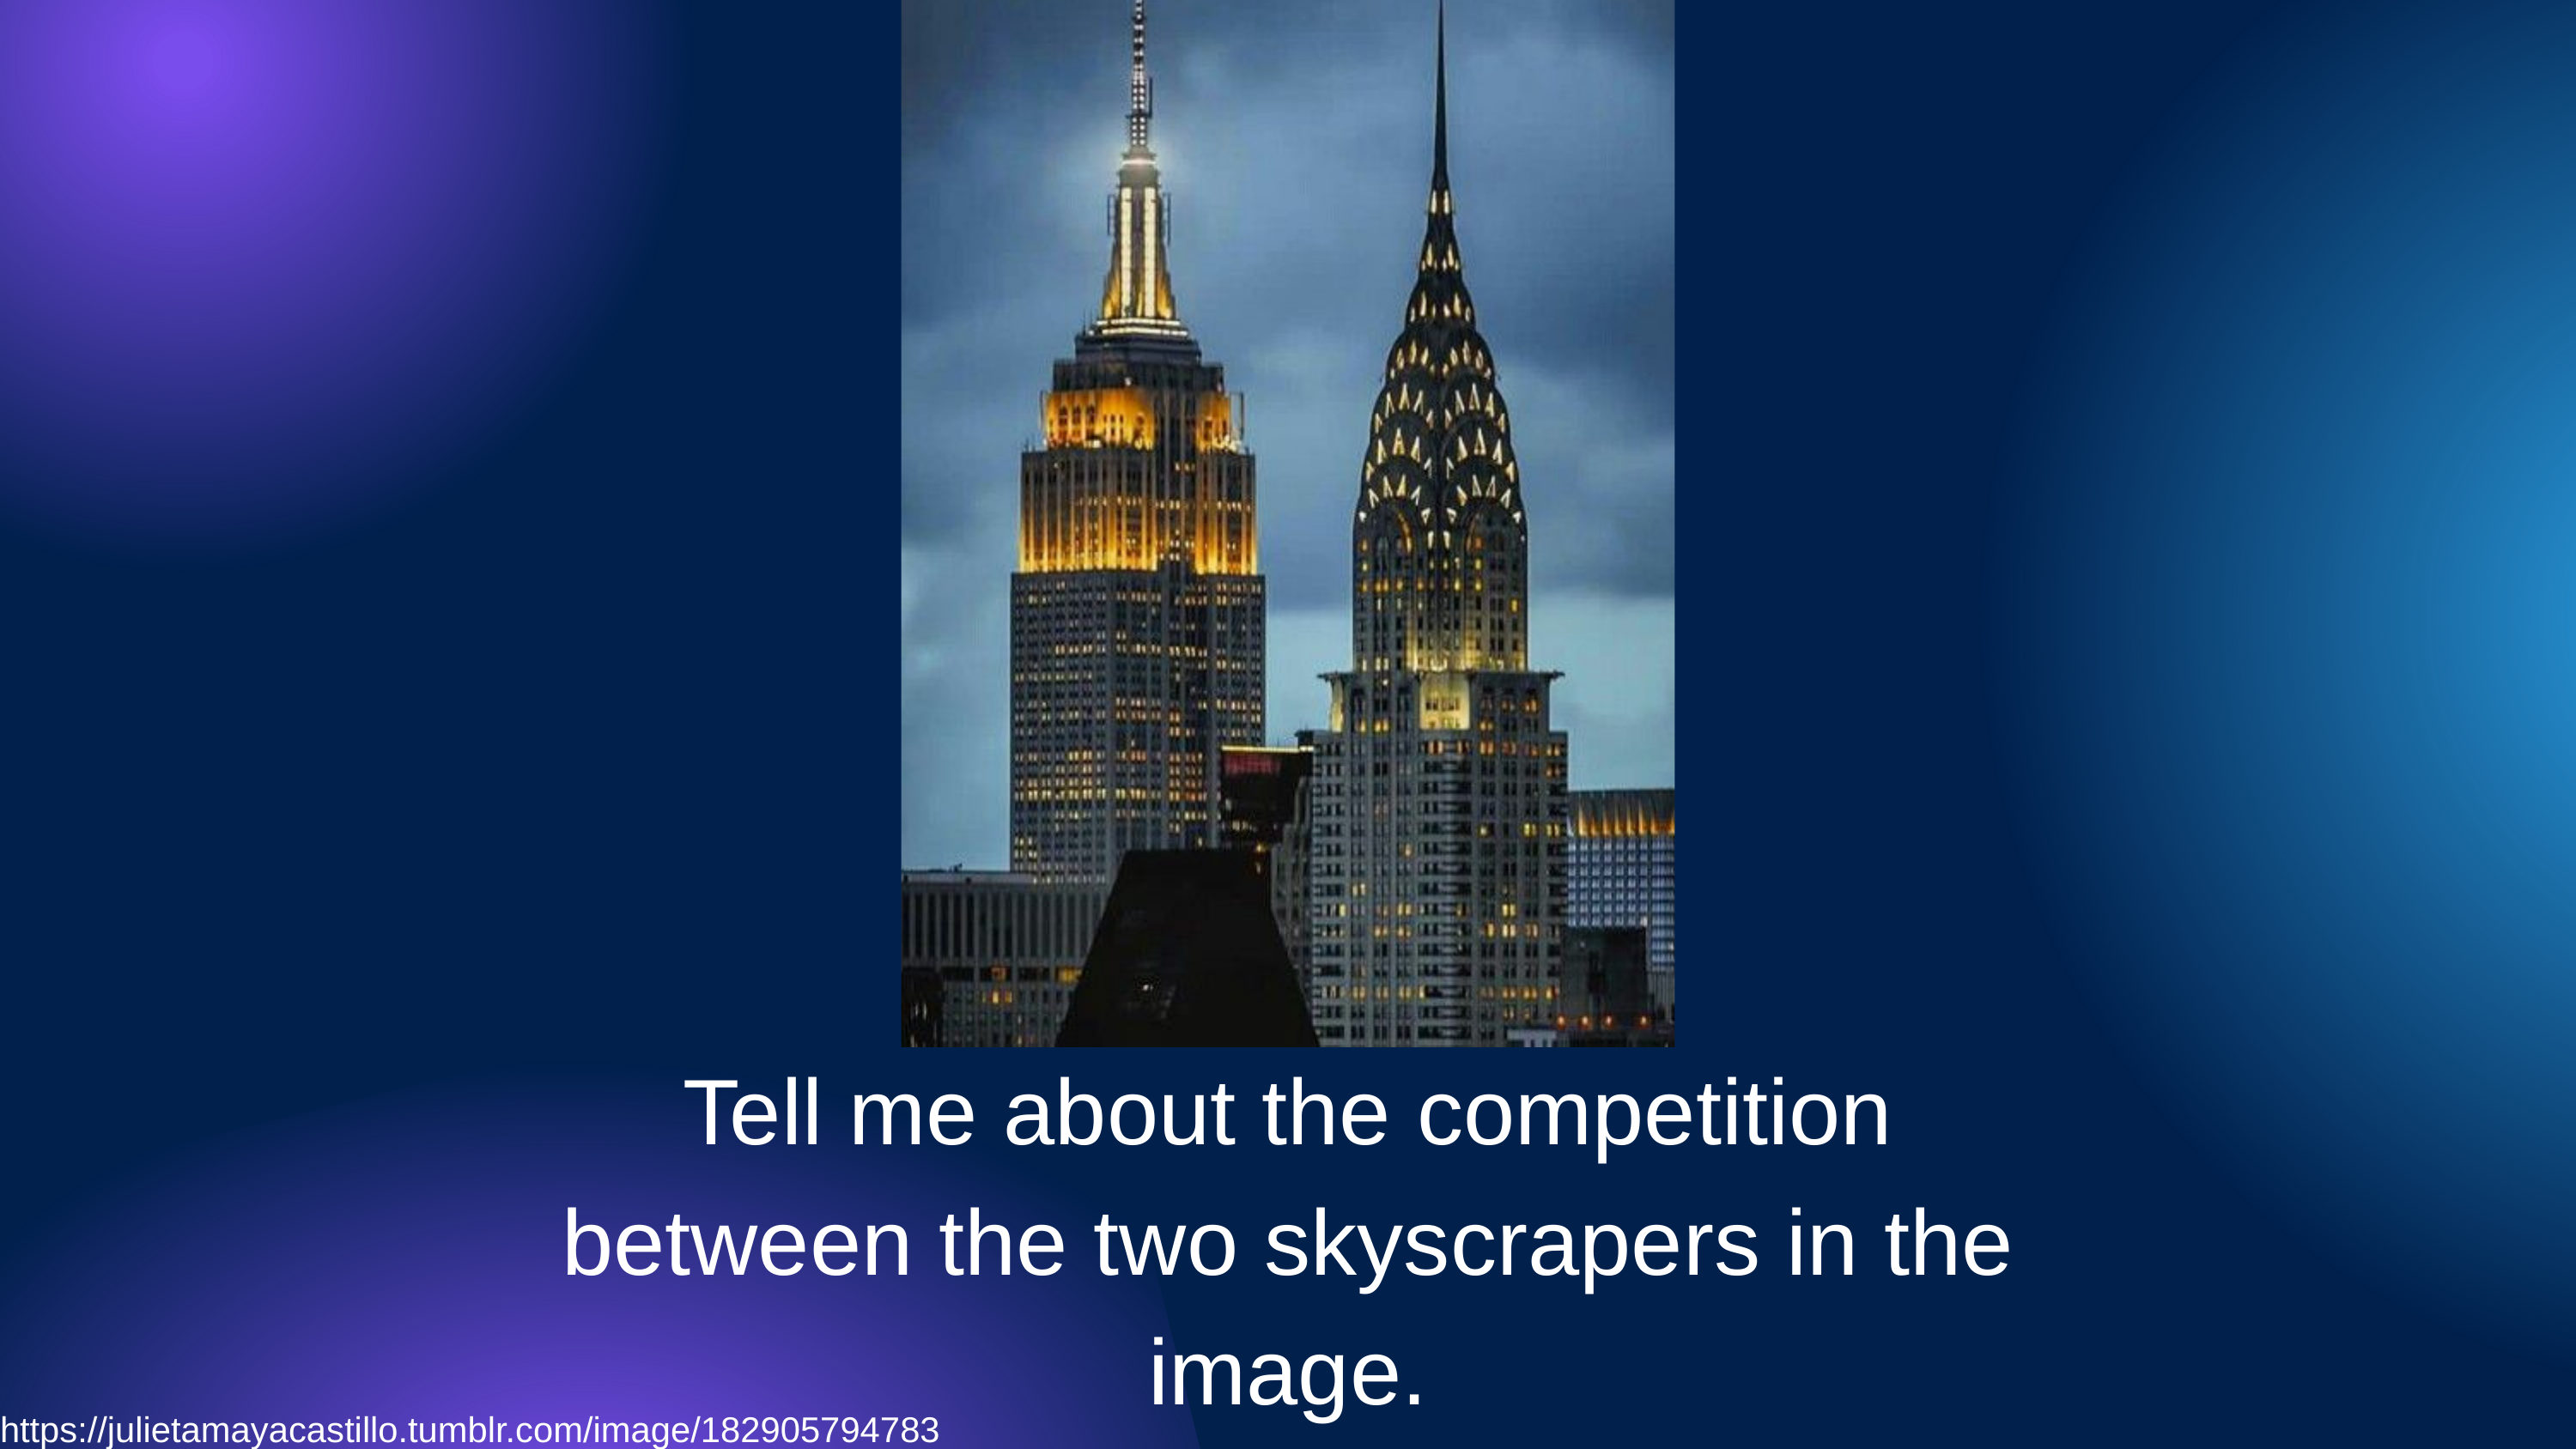

Tell me about the competition between the two skyscrapers in the image.

https://julietamayacastillo.tumblr.com/image/182905794783